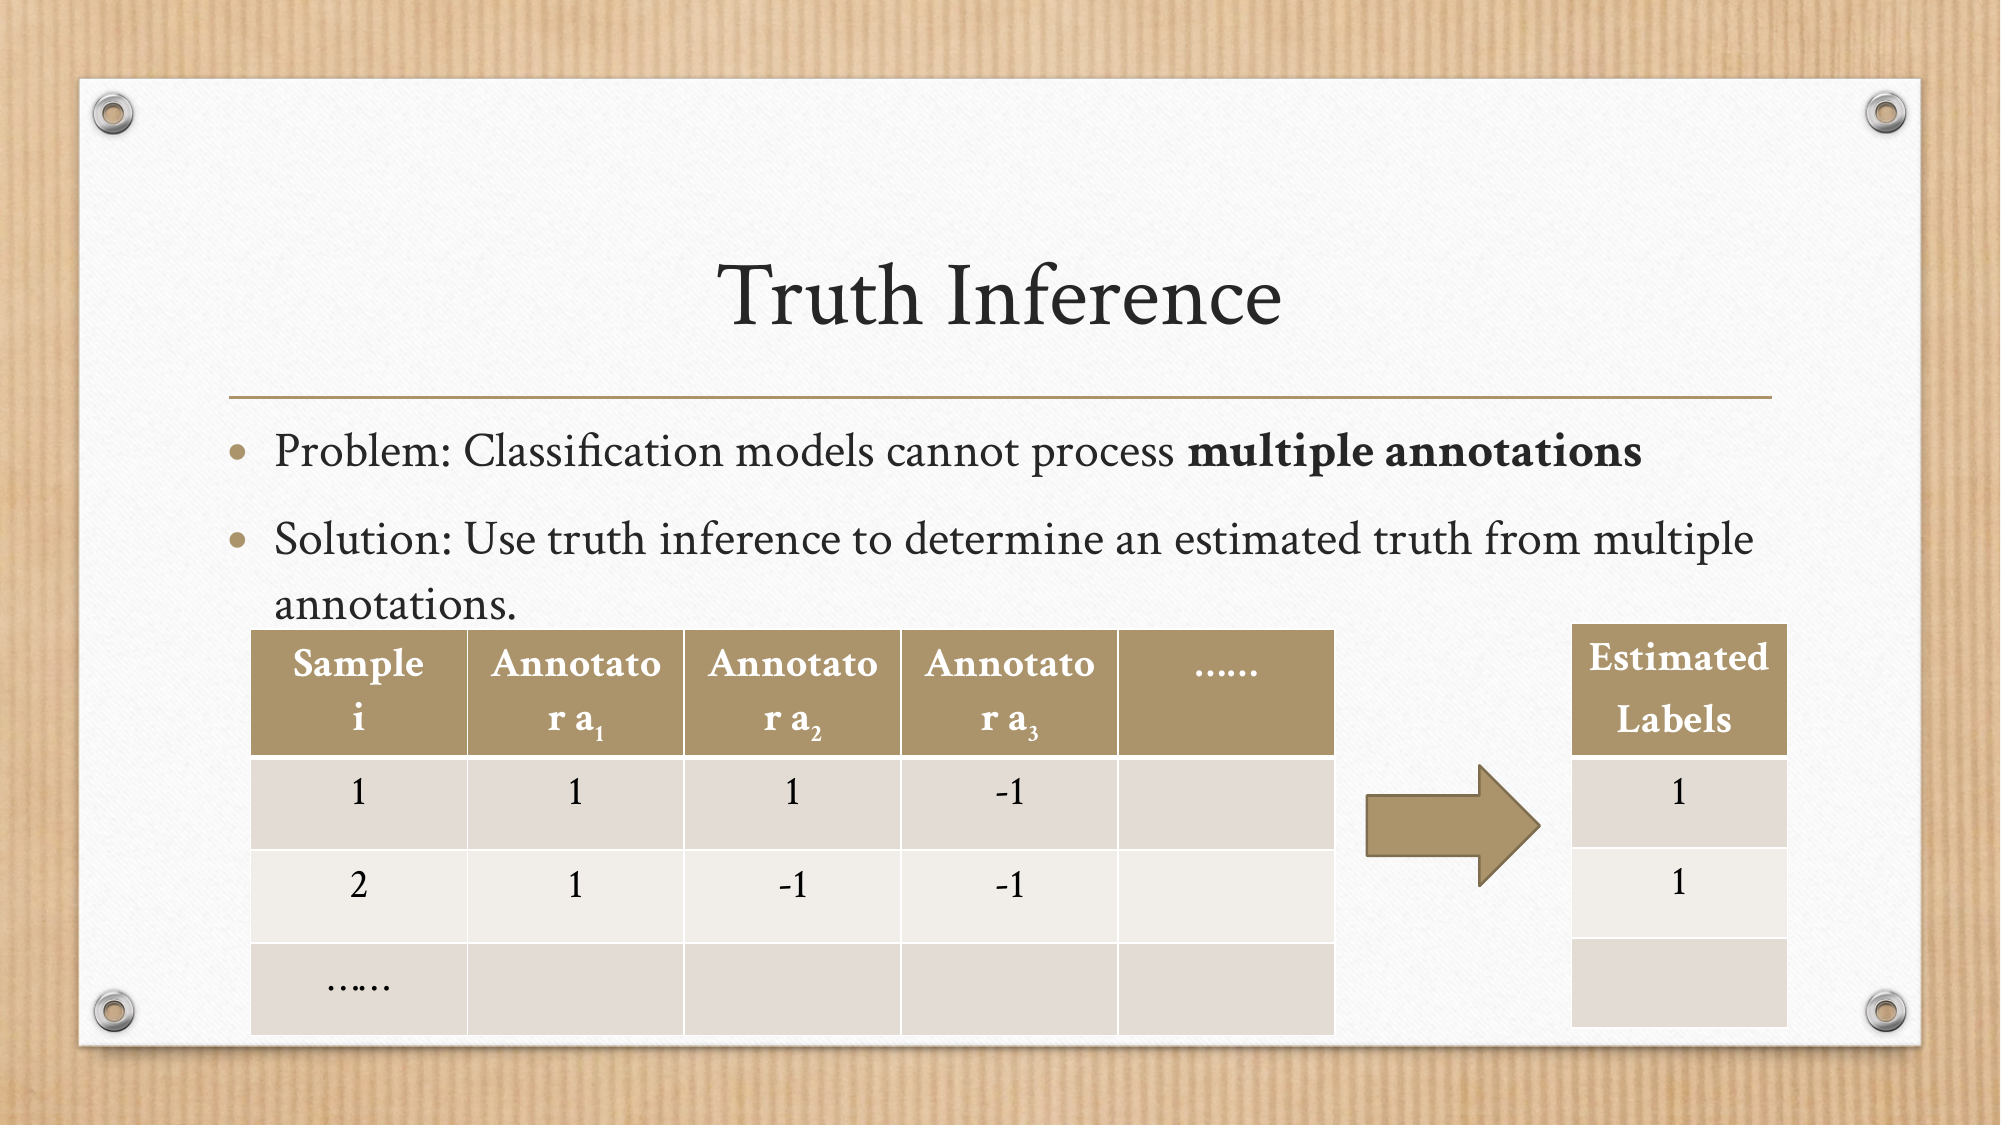

# Truth Inference
Problem: Classification models cannot process multiple annotations
Solution: Use truth inference to determine an estimated truth from multiple annotations.
| Estimated Labels |
| --- |
| 1 |
| 1 |
|  |
| Sample i | Annotator a1 | Annotator a2 | Annotator a3 | …… |
| --- | --- | --- | --- | --- |
| 1 | 1 | 1 | -1 |  |
| 2 | 1 | -1 | -1 |  |
| …… |  |  |  |  |